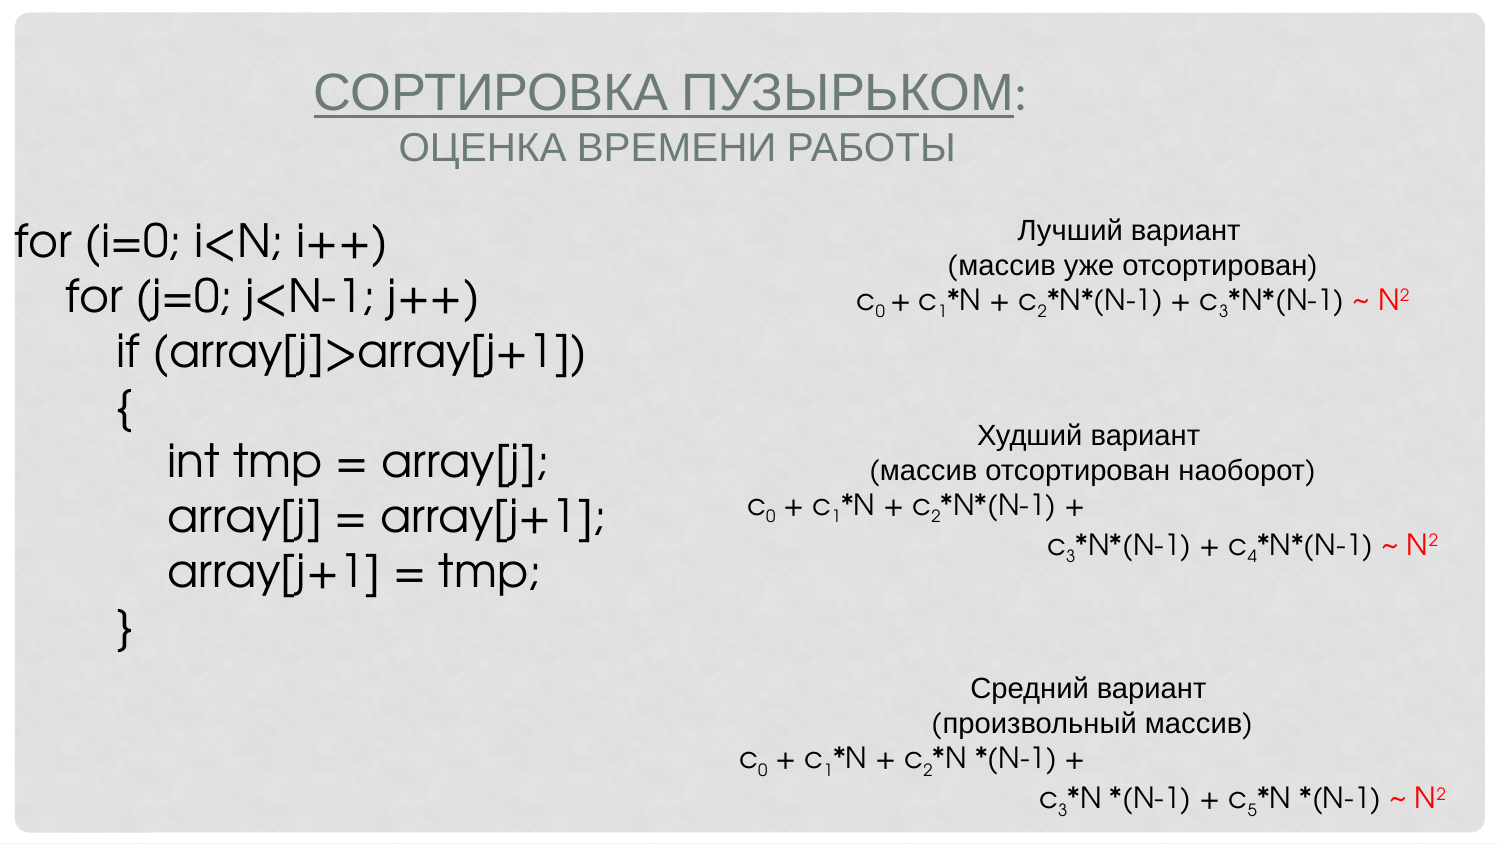

Сортировка пузырьком:
оценка времени работы
for (i=0; i<N; i++)
    for (j=0; j<N-1; j++)
        if (array[j]>array[j+1])
        {
            int tmp = array[j];
            array[j] = array[j+1];
            array[j+1] = tmp;
        }

Лучший вариант
(массив уже отсортирован)
c0 + c1*N + c2*N*(N-1) + c3*N*(N-1) ~ N2
Худший вариант
(массив отсортирован наоборот)
c0 + c1*N + c2*N*(N-1) +
		c3*N*(N-1) + c4*N*(N-1) ~ N2
Средний вариант
(произвольный массив)
c0 + c1*N + c2*N *(N-1) +
		c3*N *(N-1) + c5*N *(N-1) ~ N2